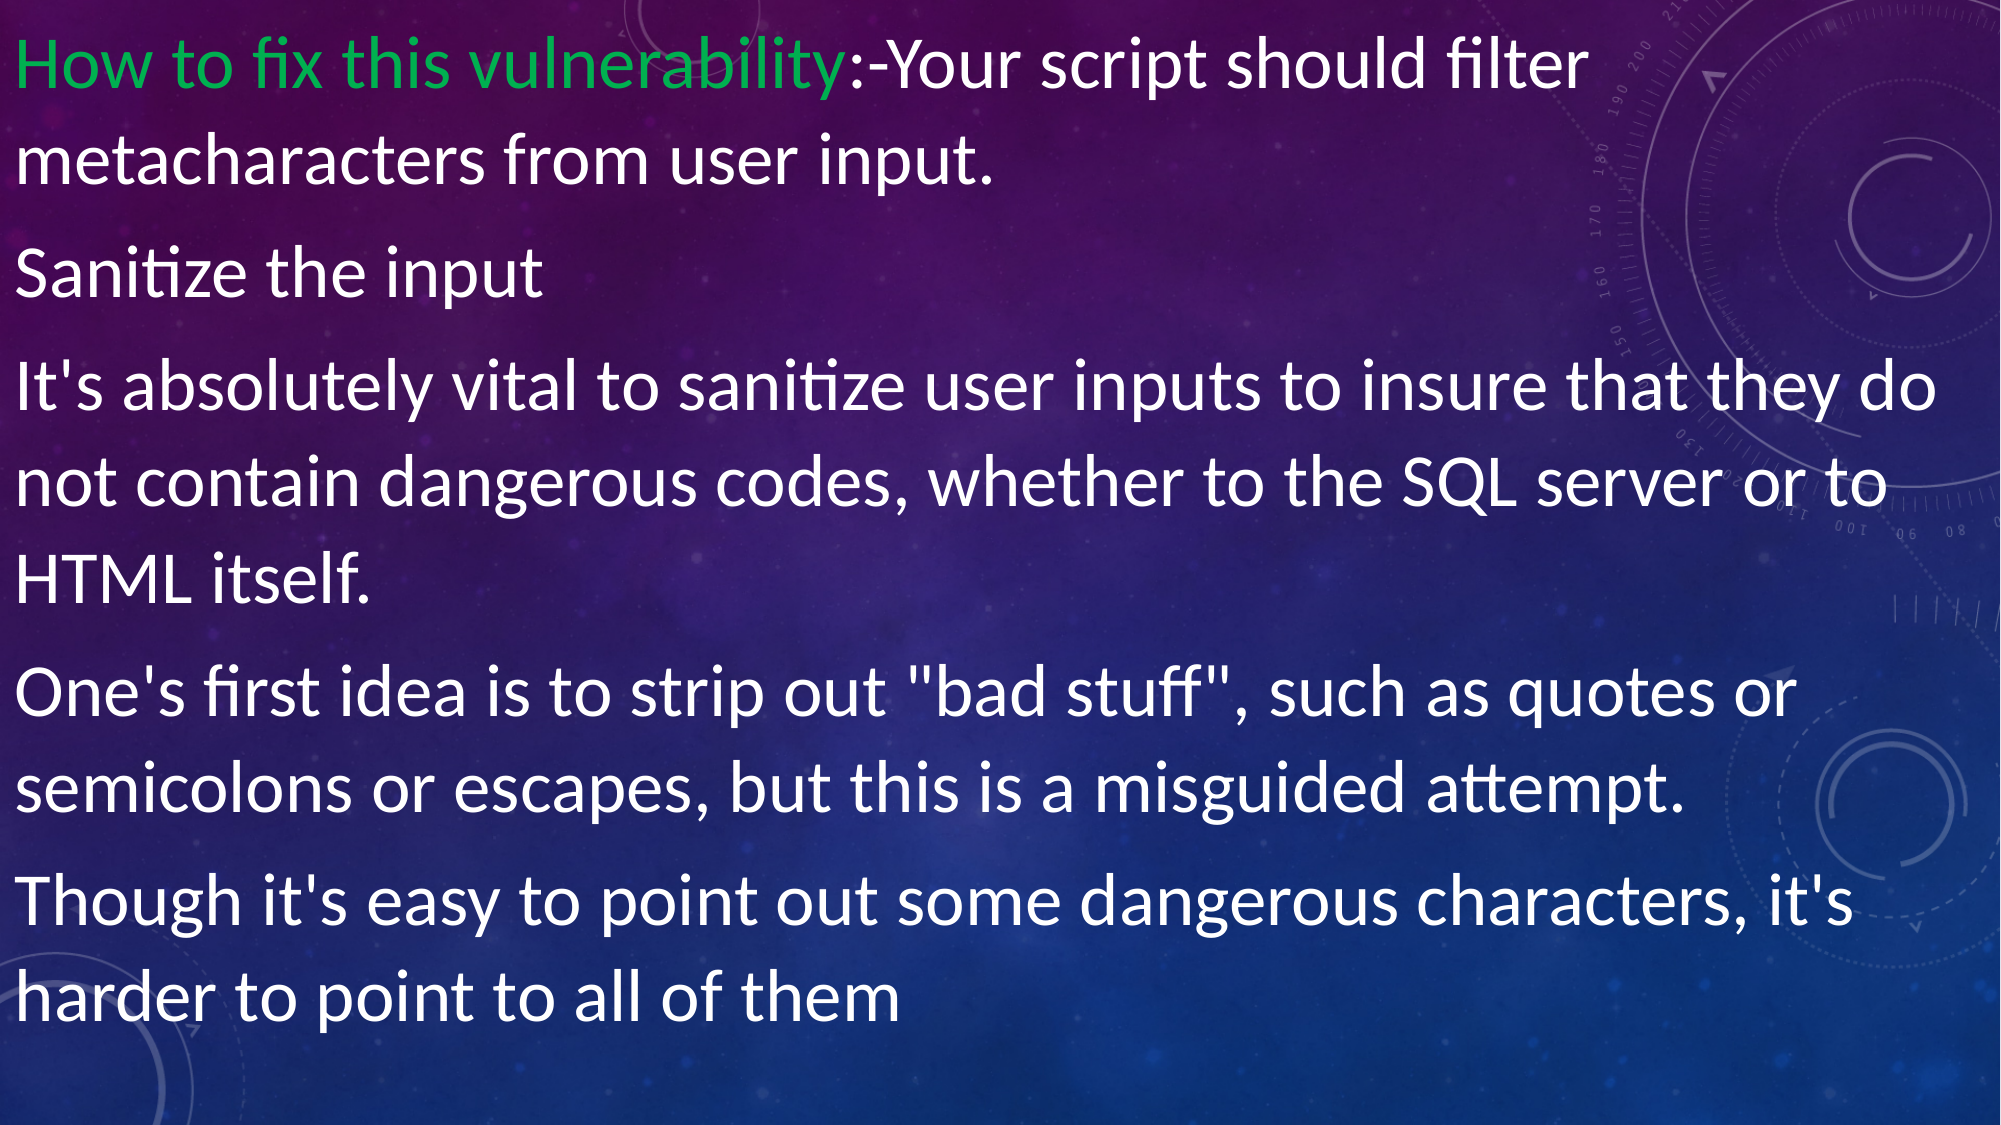

How to fix this vulnerability:-Your script should filter metacharacters from user input.
Sanitize the input
It's absolutely vital to sanitize user inputs to insure that they do not contain dangerous codes, whether to the SQL server or to HTML itself.
One's first idea is to strip out "bad stuff", such as quotes or semicolons or escapes, but this is a misguided attempt.
Though it's easy to point out some dangerous characters, it's harder to point to all of them